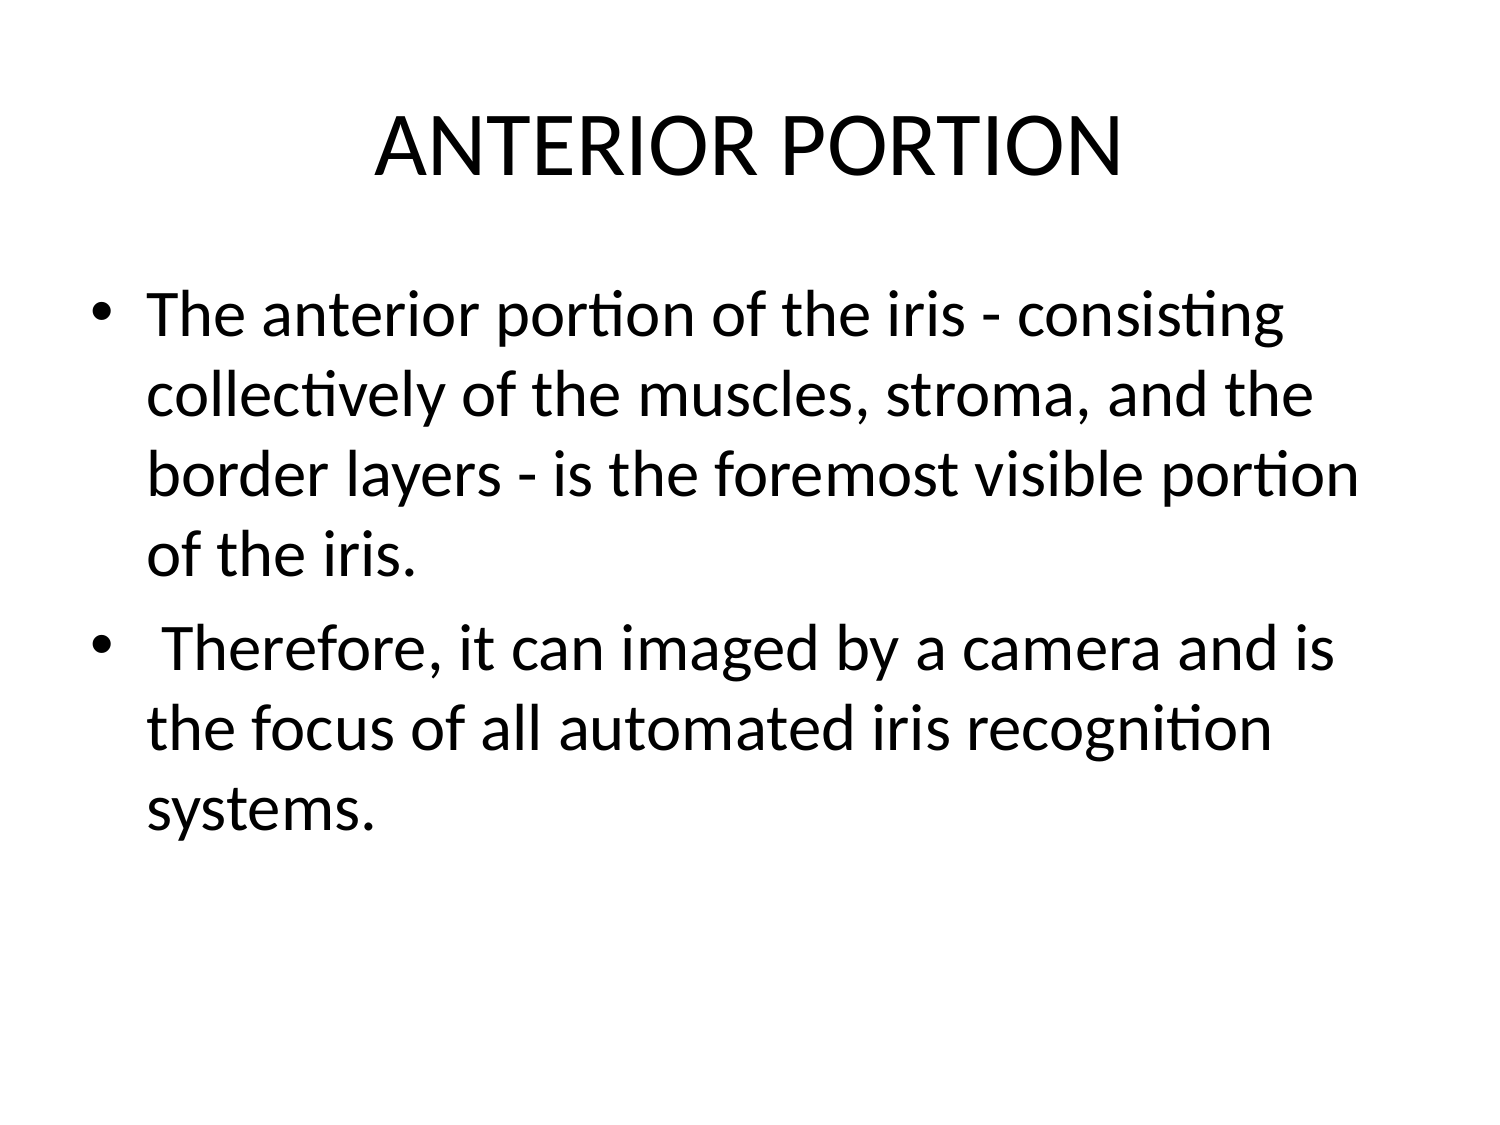

# ANTERIOR PORTION
The anterior portion of the iris - consisting collectively of the muscles, stroma, and the border layers - is the foremost visible portion of the iris.
 Therefore, it can imaged by a camera and is the focus of all automated iris recognition systems.